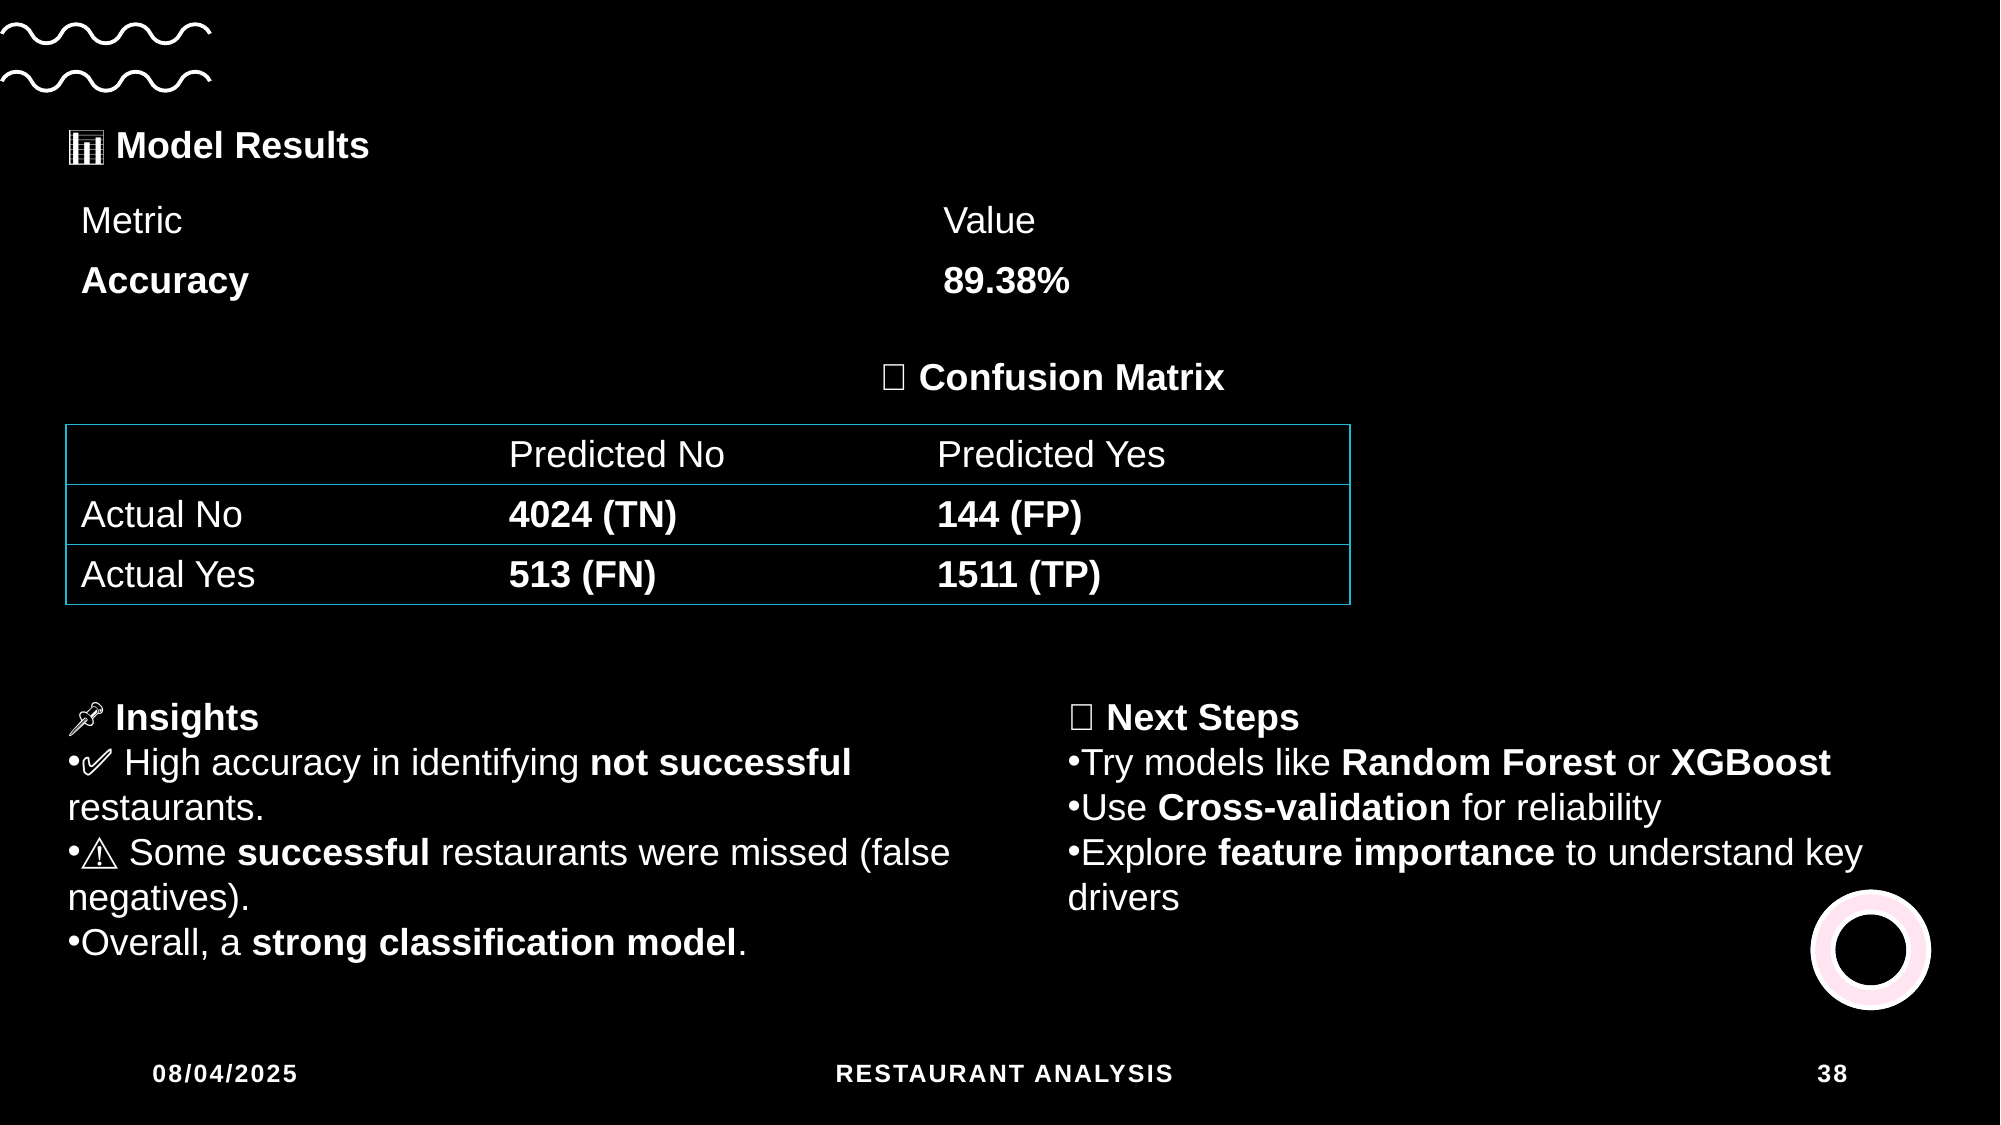

📊 Model Results
| Metric | Value |
| --- | --- |
| Accuracy | 89.38% |
🧾 Confusion Matrix

|  | Predicted No | Predicted Yes |
| --- | --- | --- |
| Actual No | 4024 (TN) | 144 (FP) |
| Actual Yes | 513 (FN) | 1511 (TP) |
🧭 Next Steps
Try models like Random Forest or XGBoost
Use Cross-validation for reliability
Explore feature importance to understand key drivers
📌 Insights
✅ High accuracy in identifying not successful restaurants.
⚠️ Some successful restaurants were missed (false negatives).
Overall, a strong classification model.
08/04/2025
 Restaurant Analysis
38